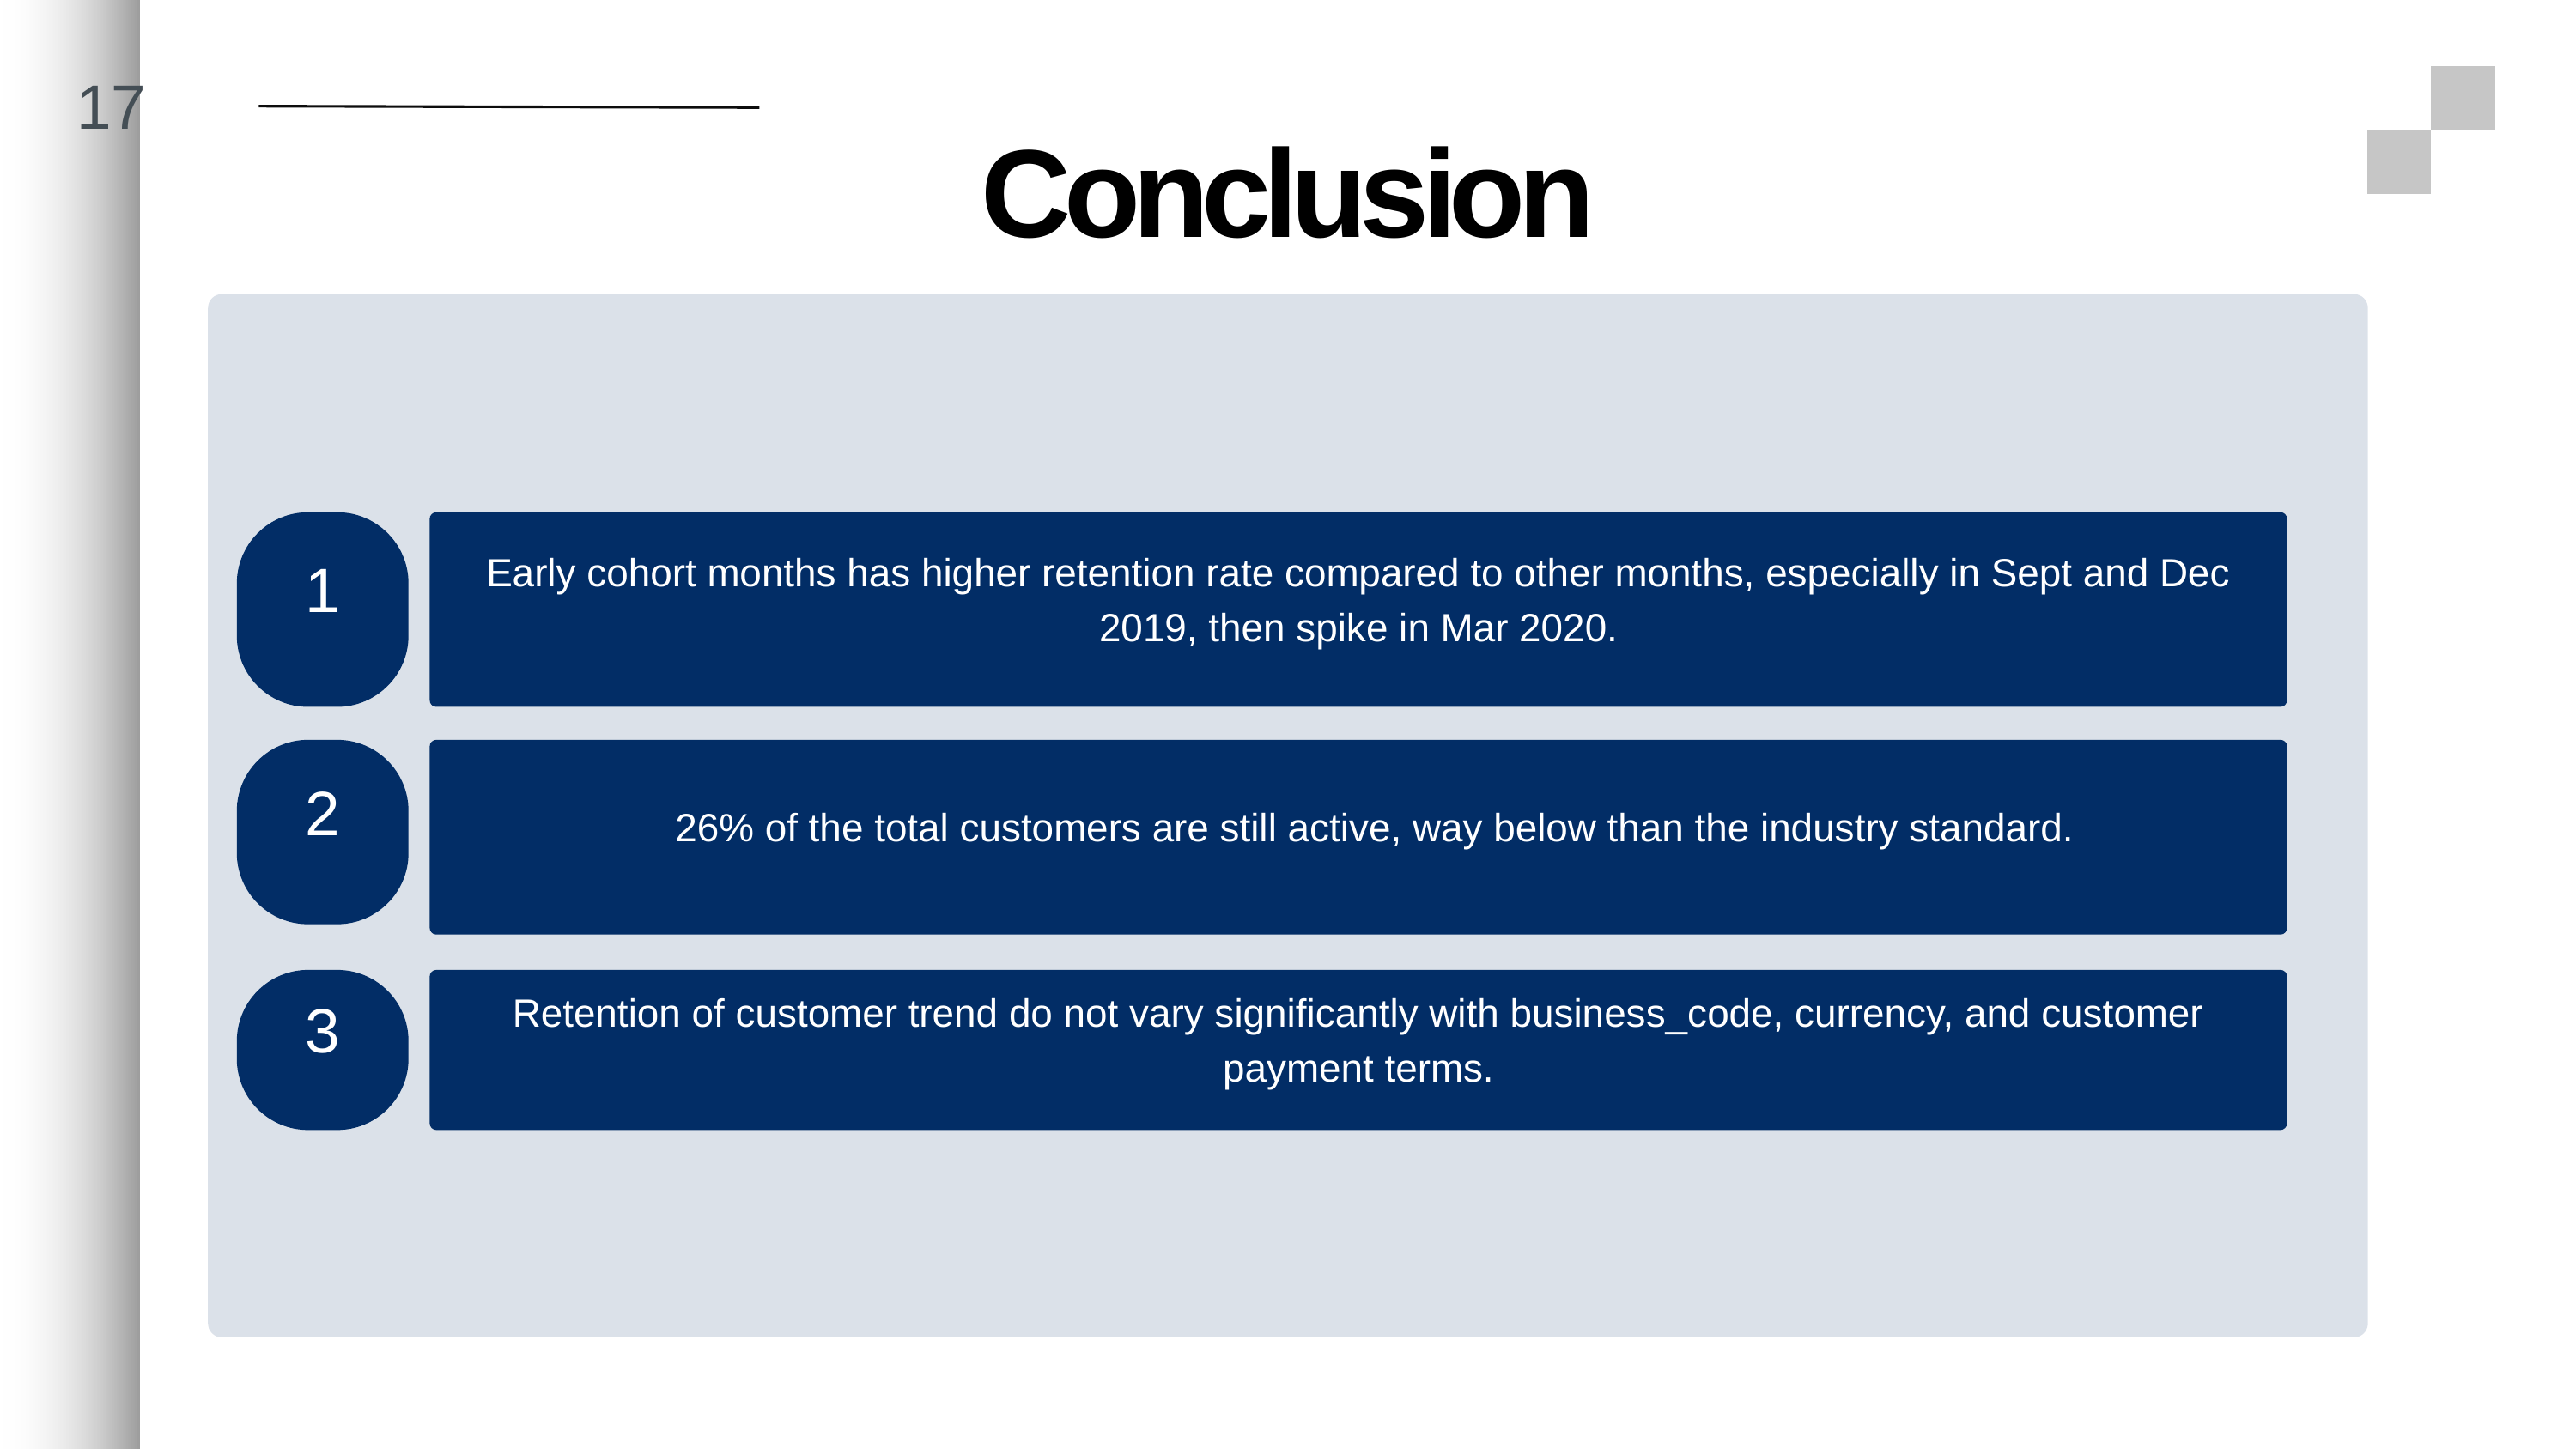

17

Conclusion

1

Early cohort months has higher retention rate compared to other months, especially in Sept and Dec 2019, then spike in Mar 2020.

2

   26% of the total customers are still active, way below than the industry standard.

3

Retention of customer trend do not vary significantly with business_code, currency, and customer payment terms.